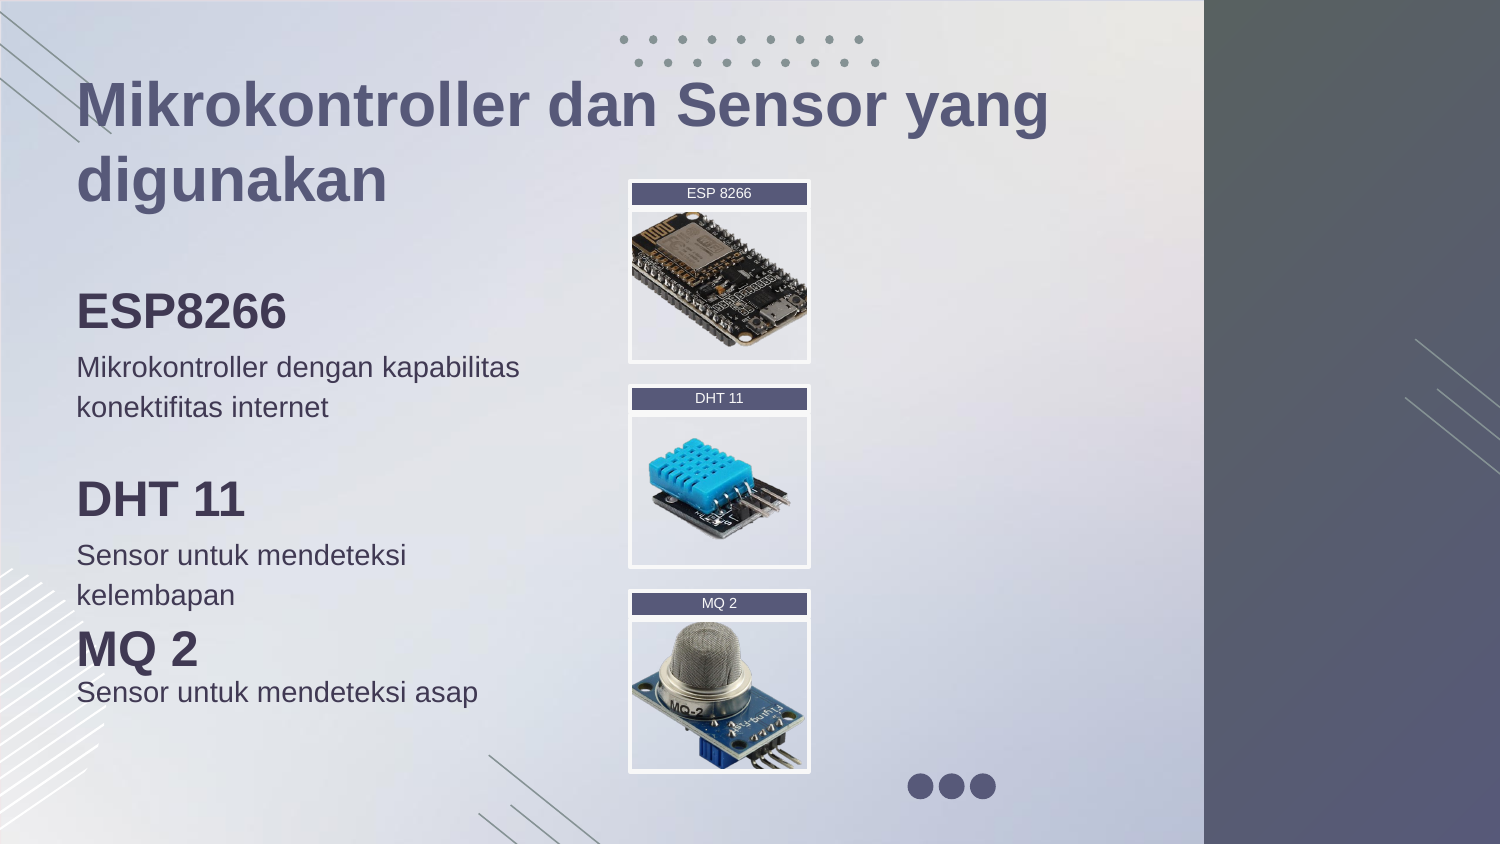

# Mikrokontroller dan Sensor yang digunakan
ESP 8266
DHT 11
MQ 2
ESP8266
Mikrokontroller dengan kapabilitas konektifitas internet
DHT 11
Sensor untuk mendeteksi kelembapan
MQ 2
Sensor untuk mendeteksi asap